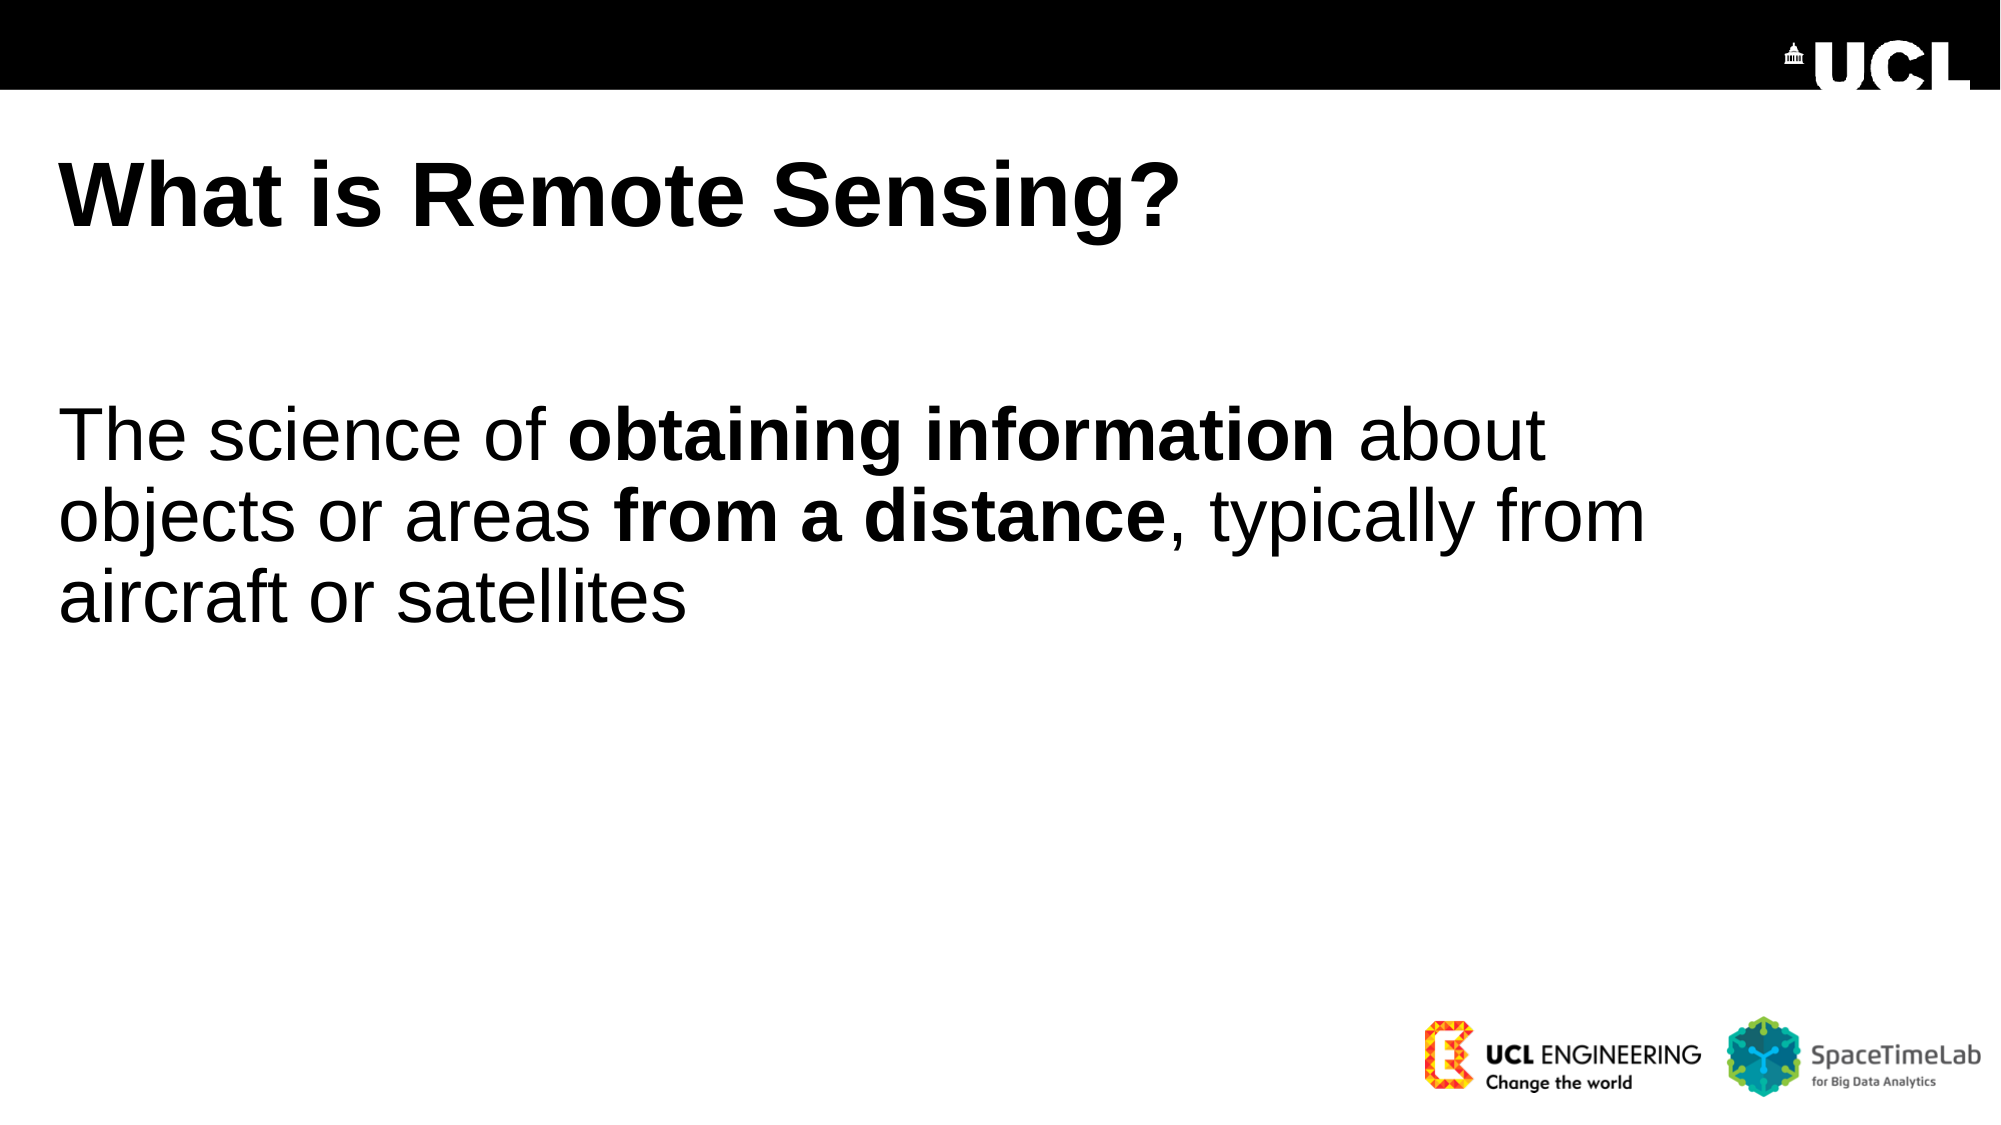

# What is Remote Sensing?
The science of obtaining information about objects or areas from a distance, typically from aircraft or satellites